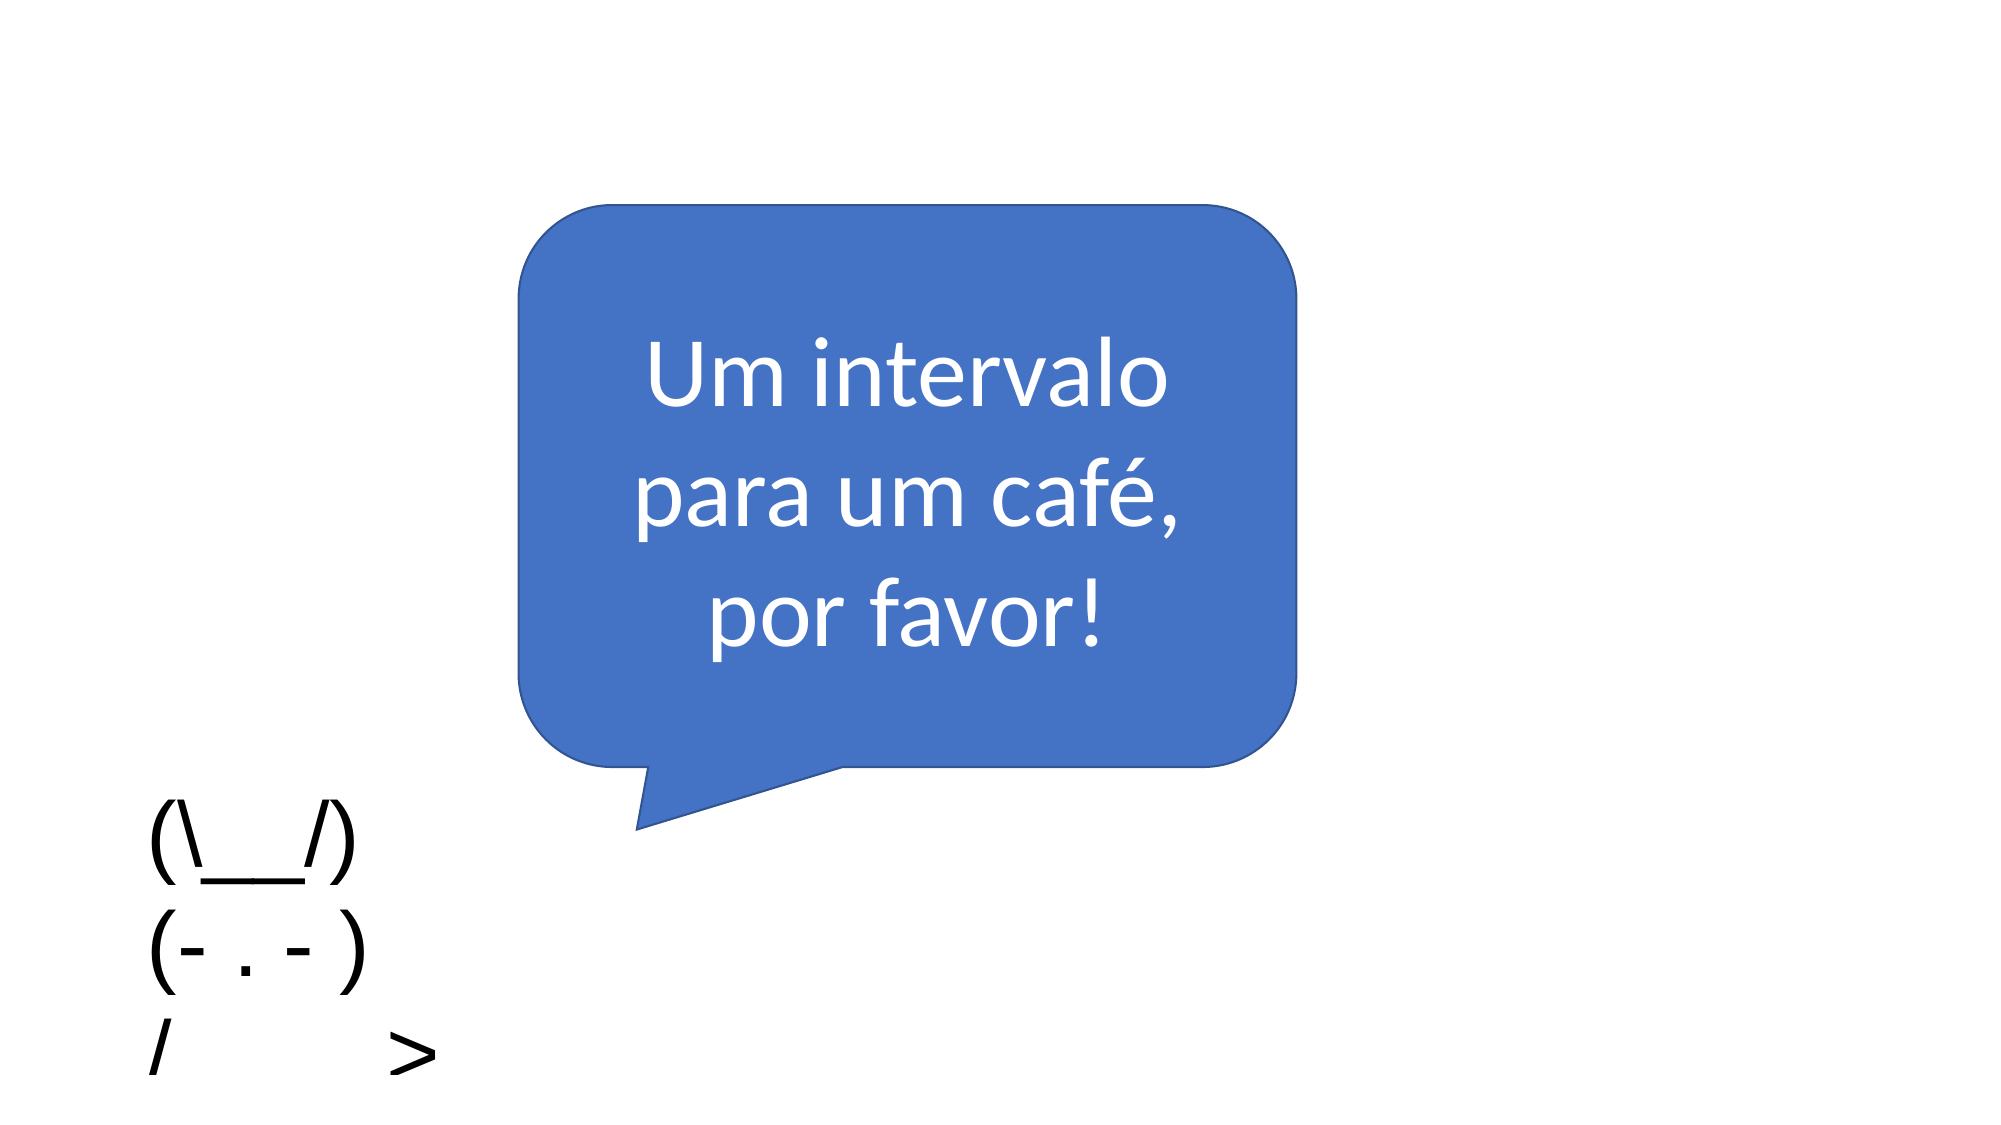

Um intervalo para um café, por favor!
(\__/)
(- . - )
/ 　  >